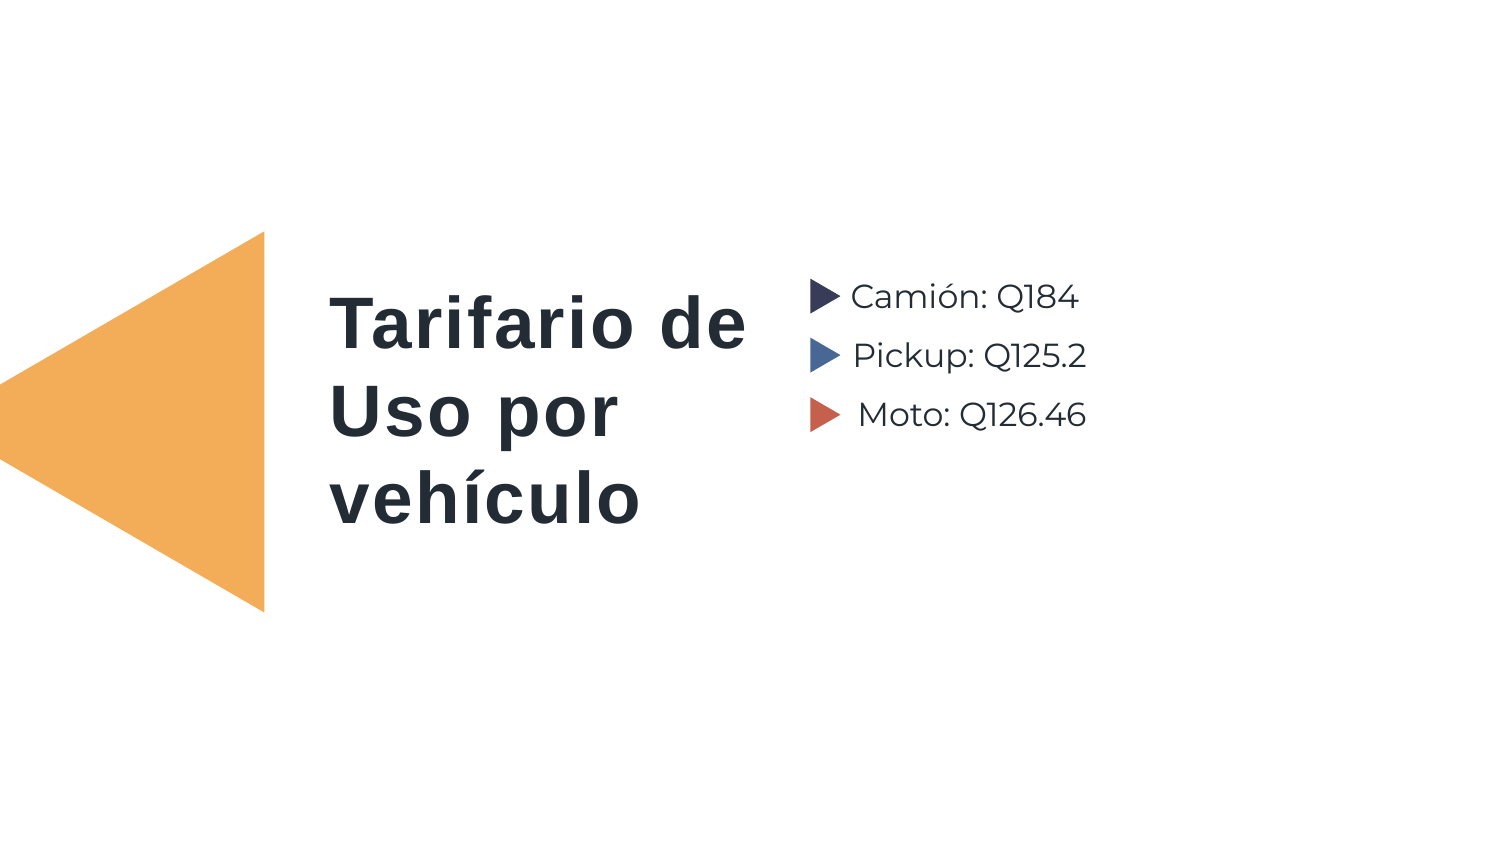

Tarifario de
Uso por vehículo
Camión: Q184

Pickup: Q125.2

Moto: Q126.46